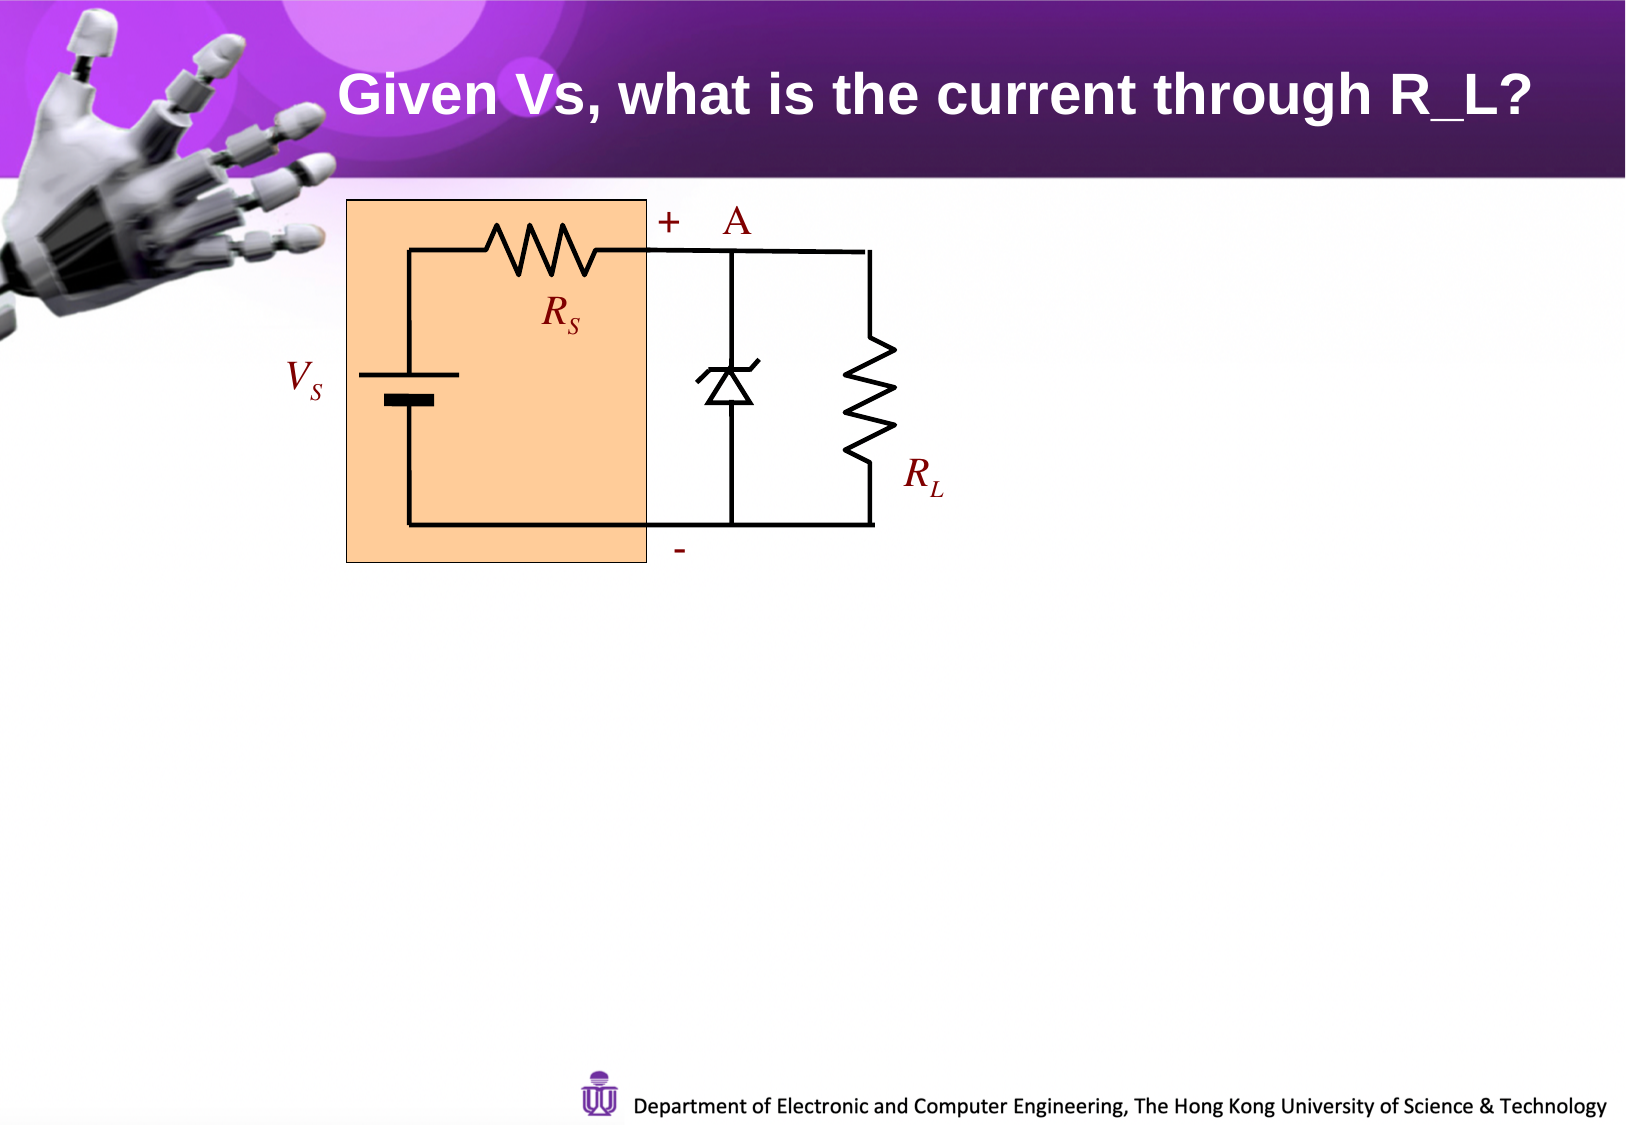

Given Vs, what is the current through R_L?
A
+

RS

VS

RL

-